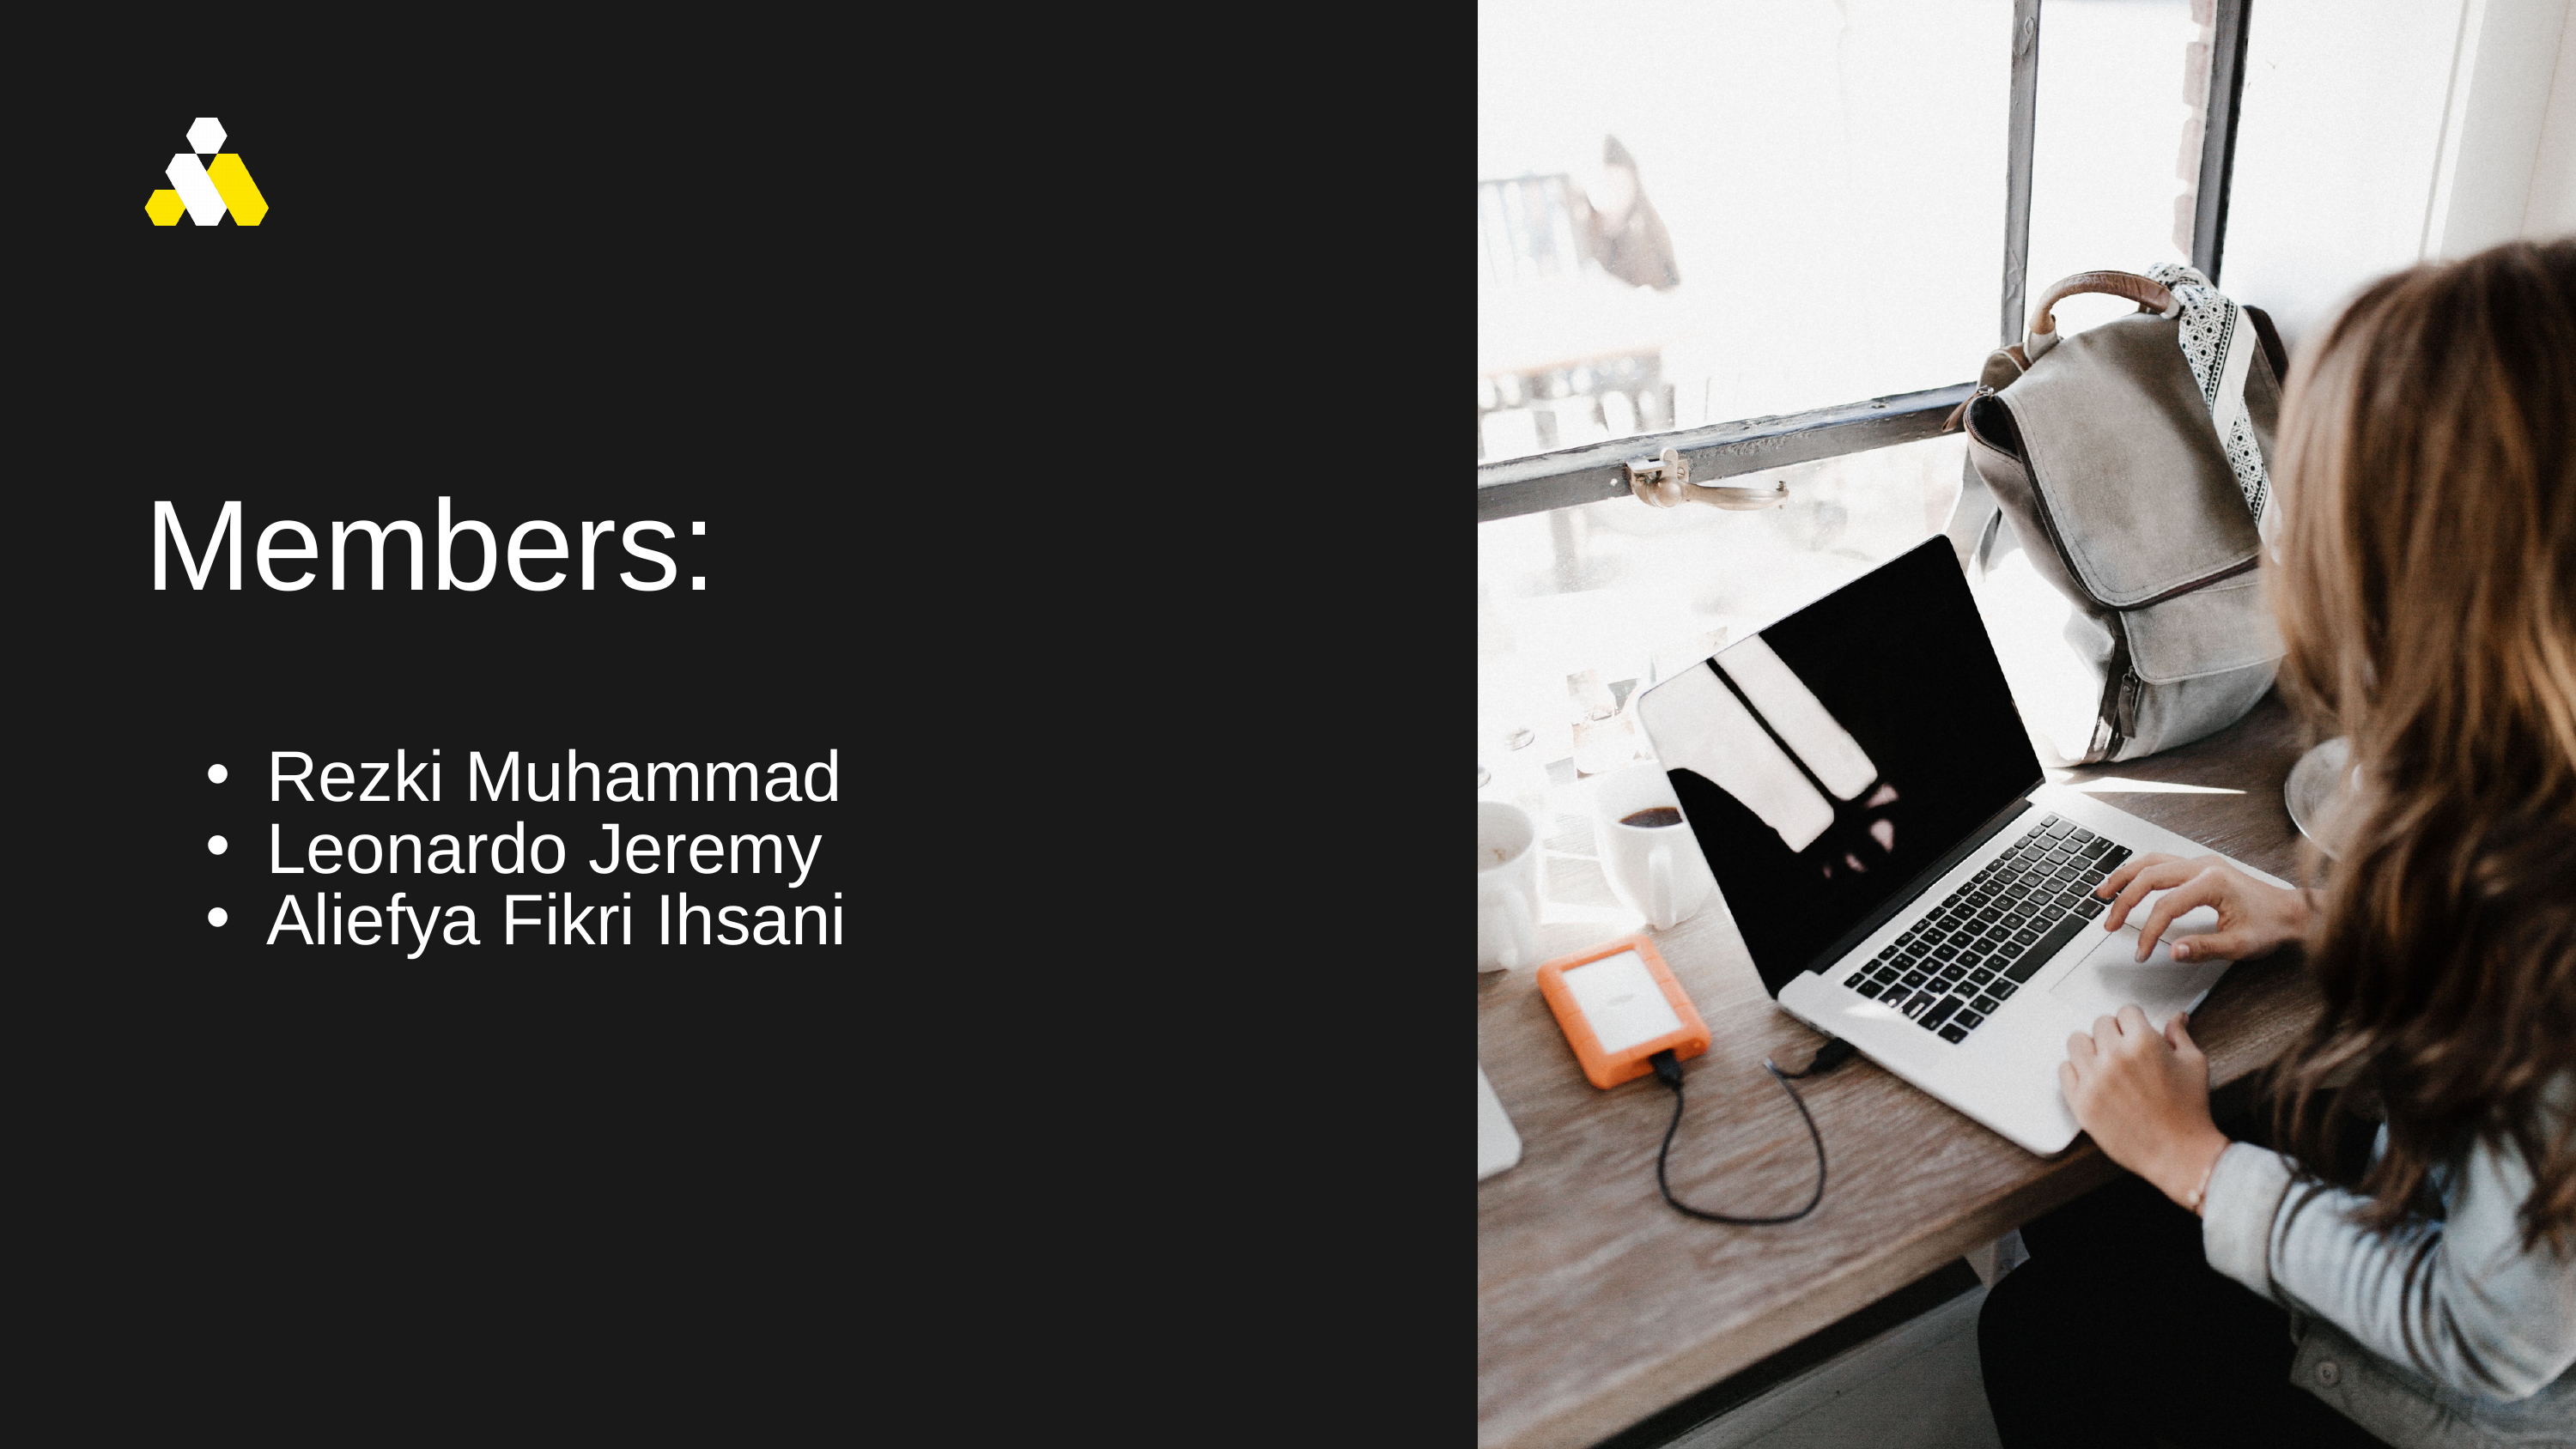

Members:

Rezki Muhammad
Leonardo Jeremy
Aliefya Fikri Ihsani